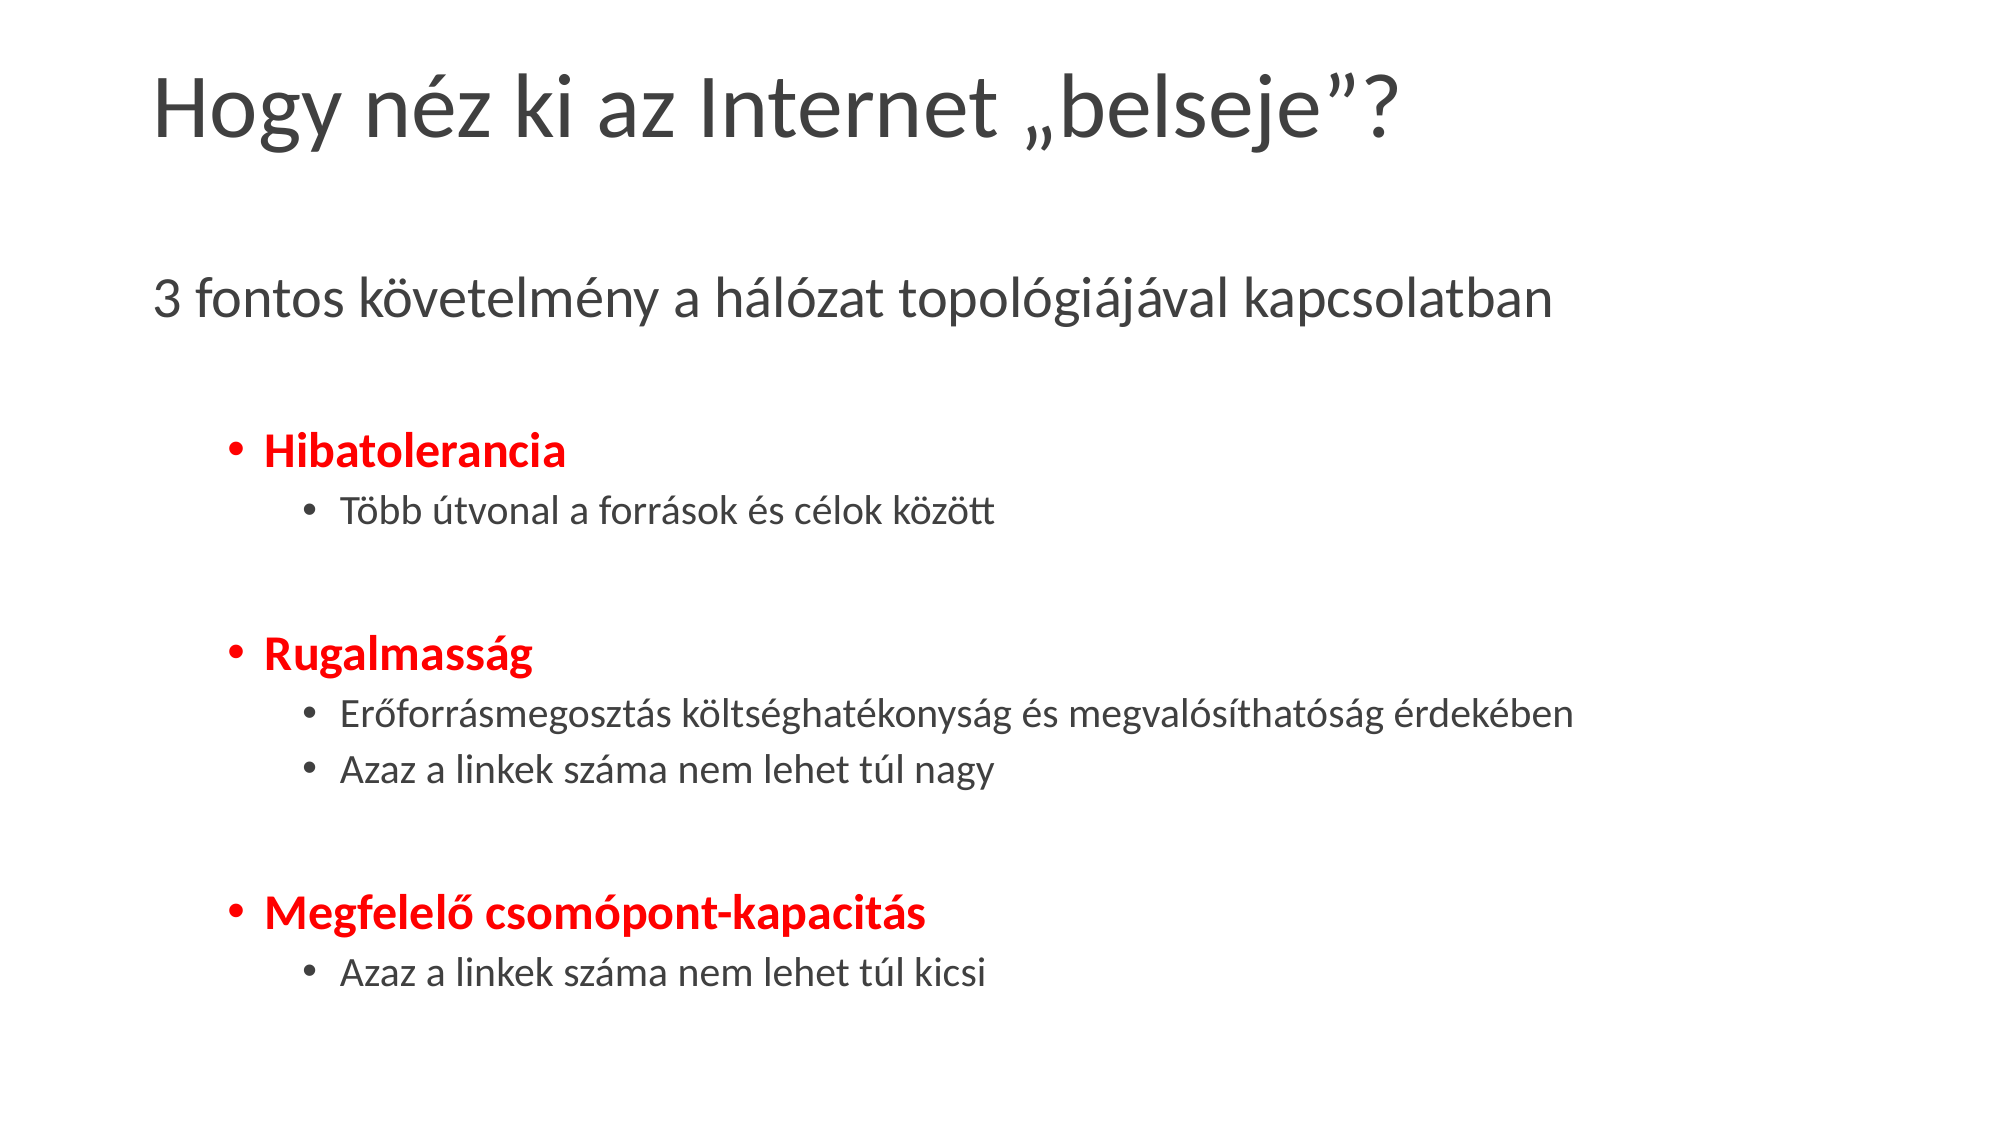

# Hogy néz ki az Internet „belseje”?
3 fontos követelmény a hálózat topológiájával kapcsolatban

Hibatolerancia
Több útvonal a források és célok között

Rugalmasság
Erőforrásmegosztás költséghatékonyság és megvalósíthatóság érdekében
Azaz a linkek száma nem lehet túl nagy

Megfelelő csomópont-kapacitás
Azaz a linkek száma nem lehet túl kicsi